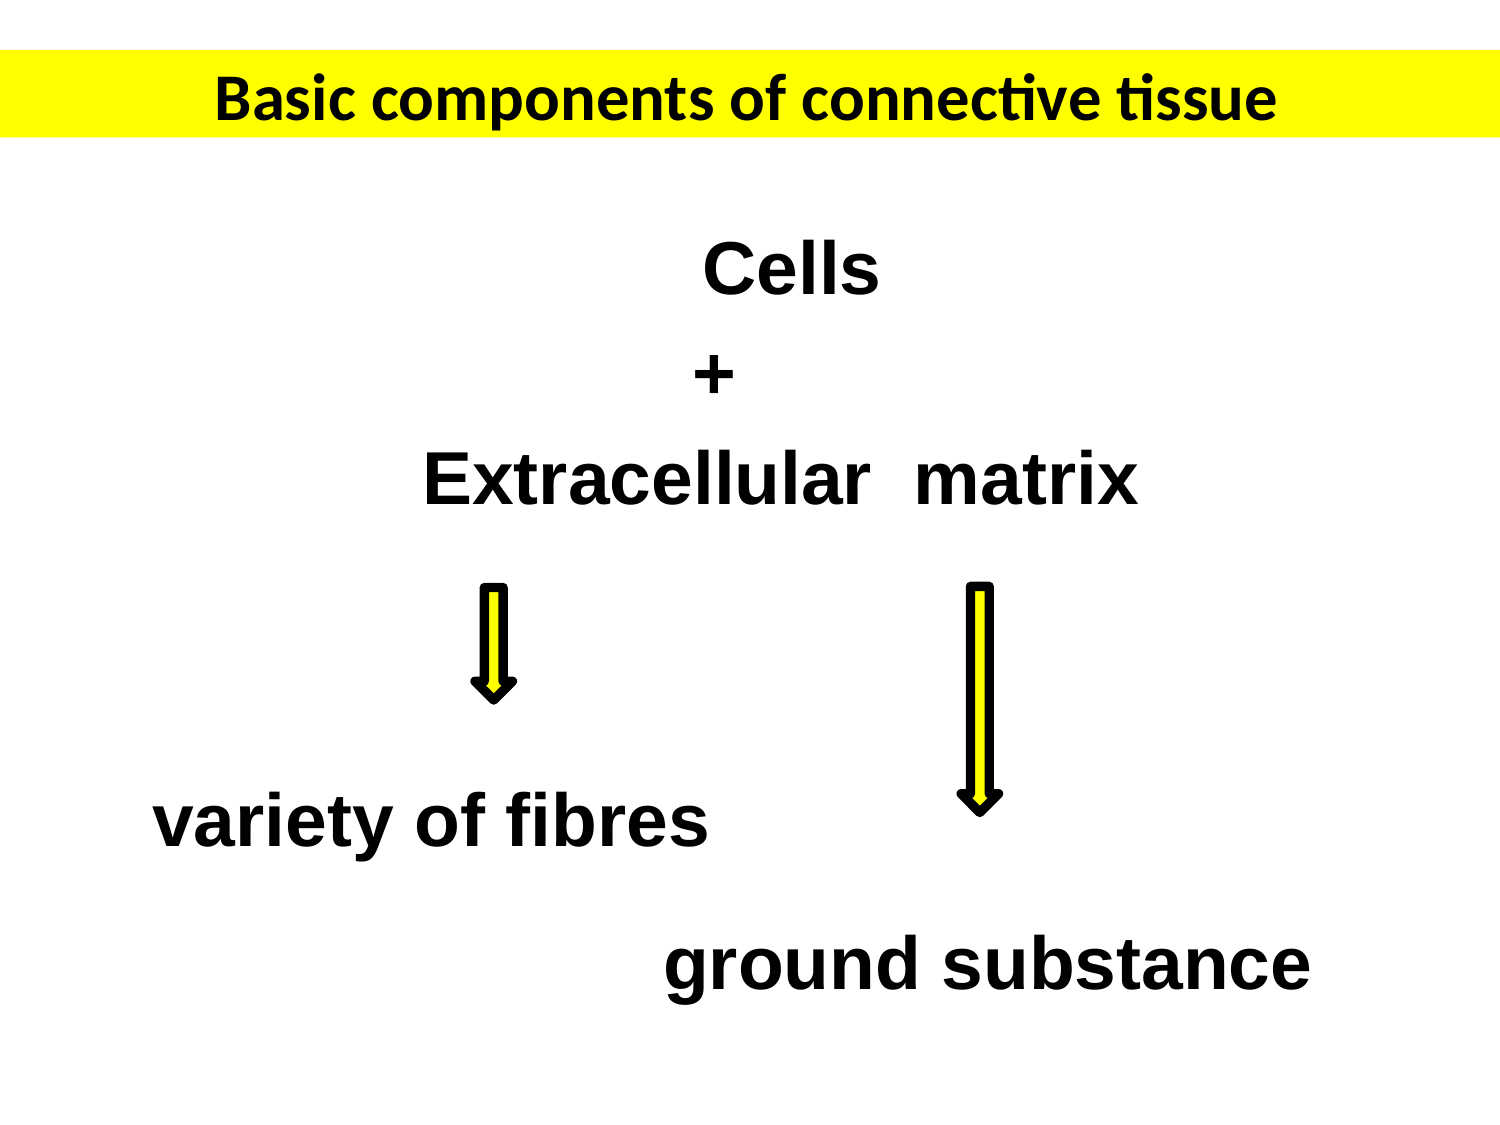

Basic components of connective tissue
				Cells
                          +
             Extracellular  matrix

variety of fibres
ground substance